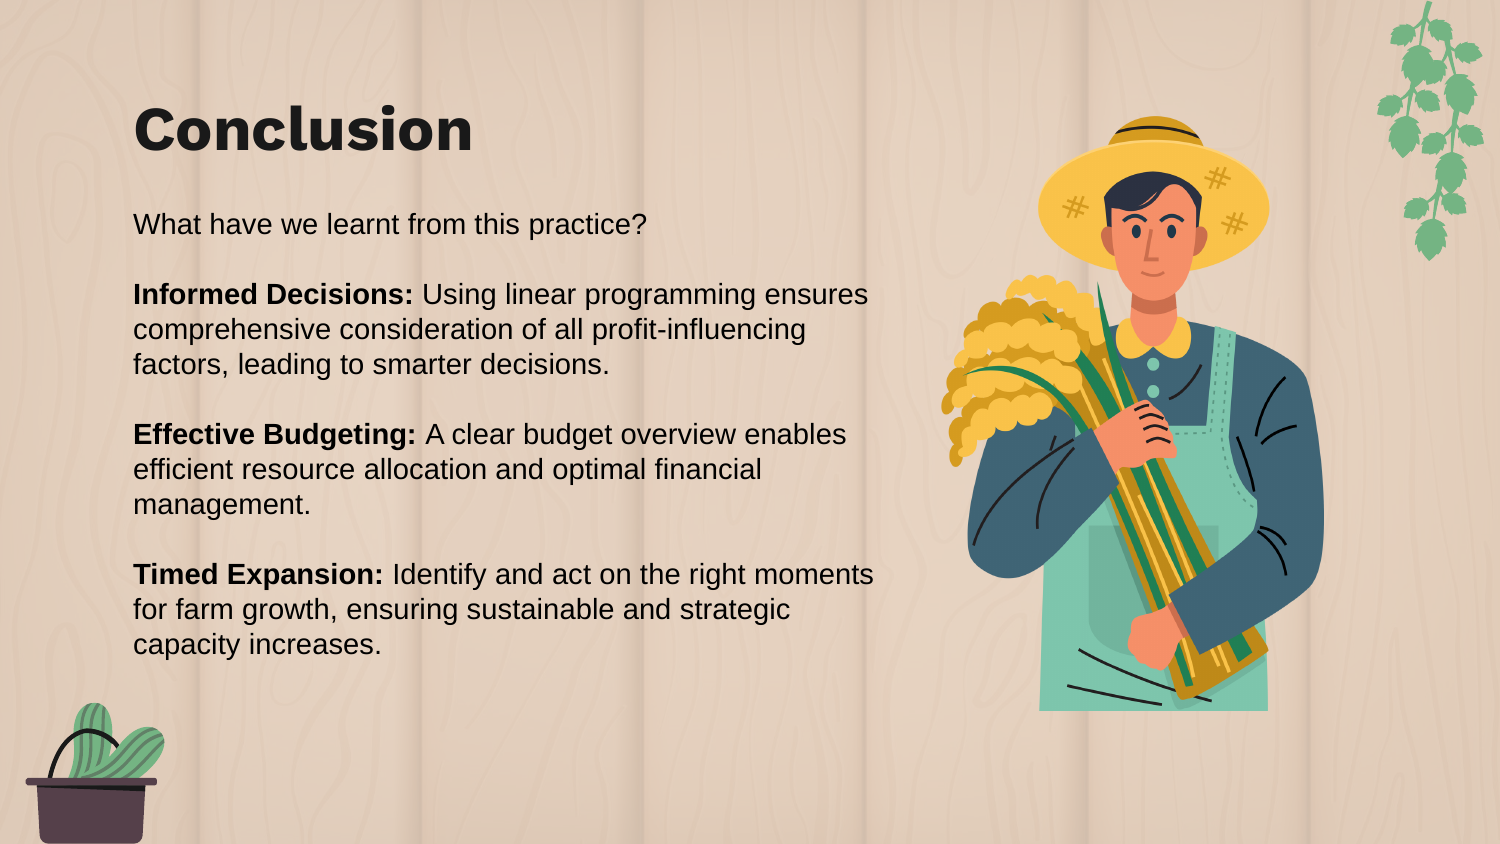

# Conclusion

What have we learnt from this practice?

Informed Decisions: Using linear programming ensures comprehensive consideration of all profit-influencing factors, leading to smarter decisions.

Effective Budgeting: A clear budget overview enables efficient resource allocation and optimal financial management.

Timed Expansion: Identify and act on the right moments for farm growth, ensuring sustainable and strategic capacity increases.